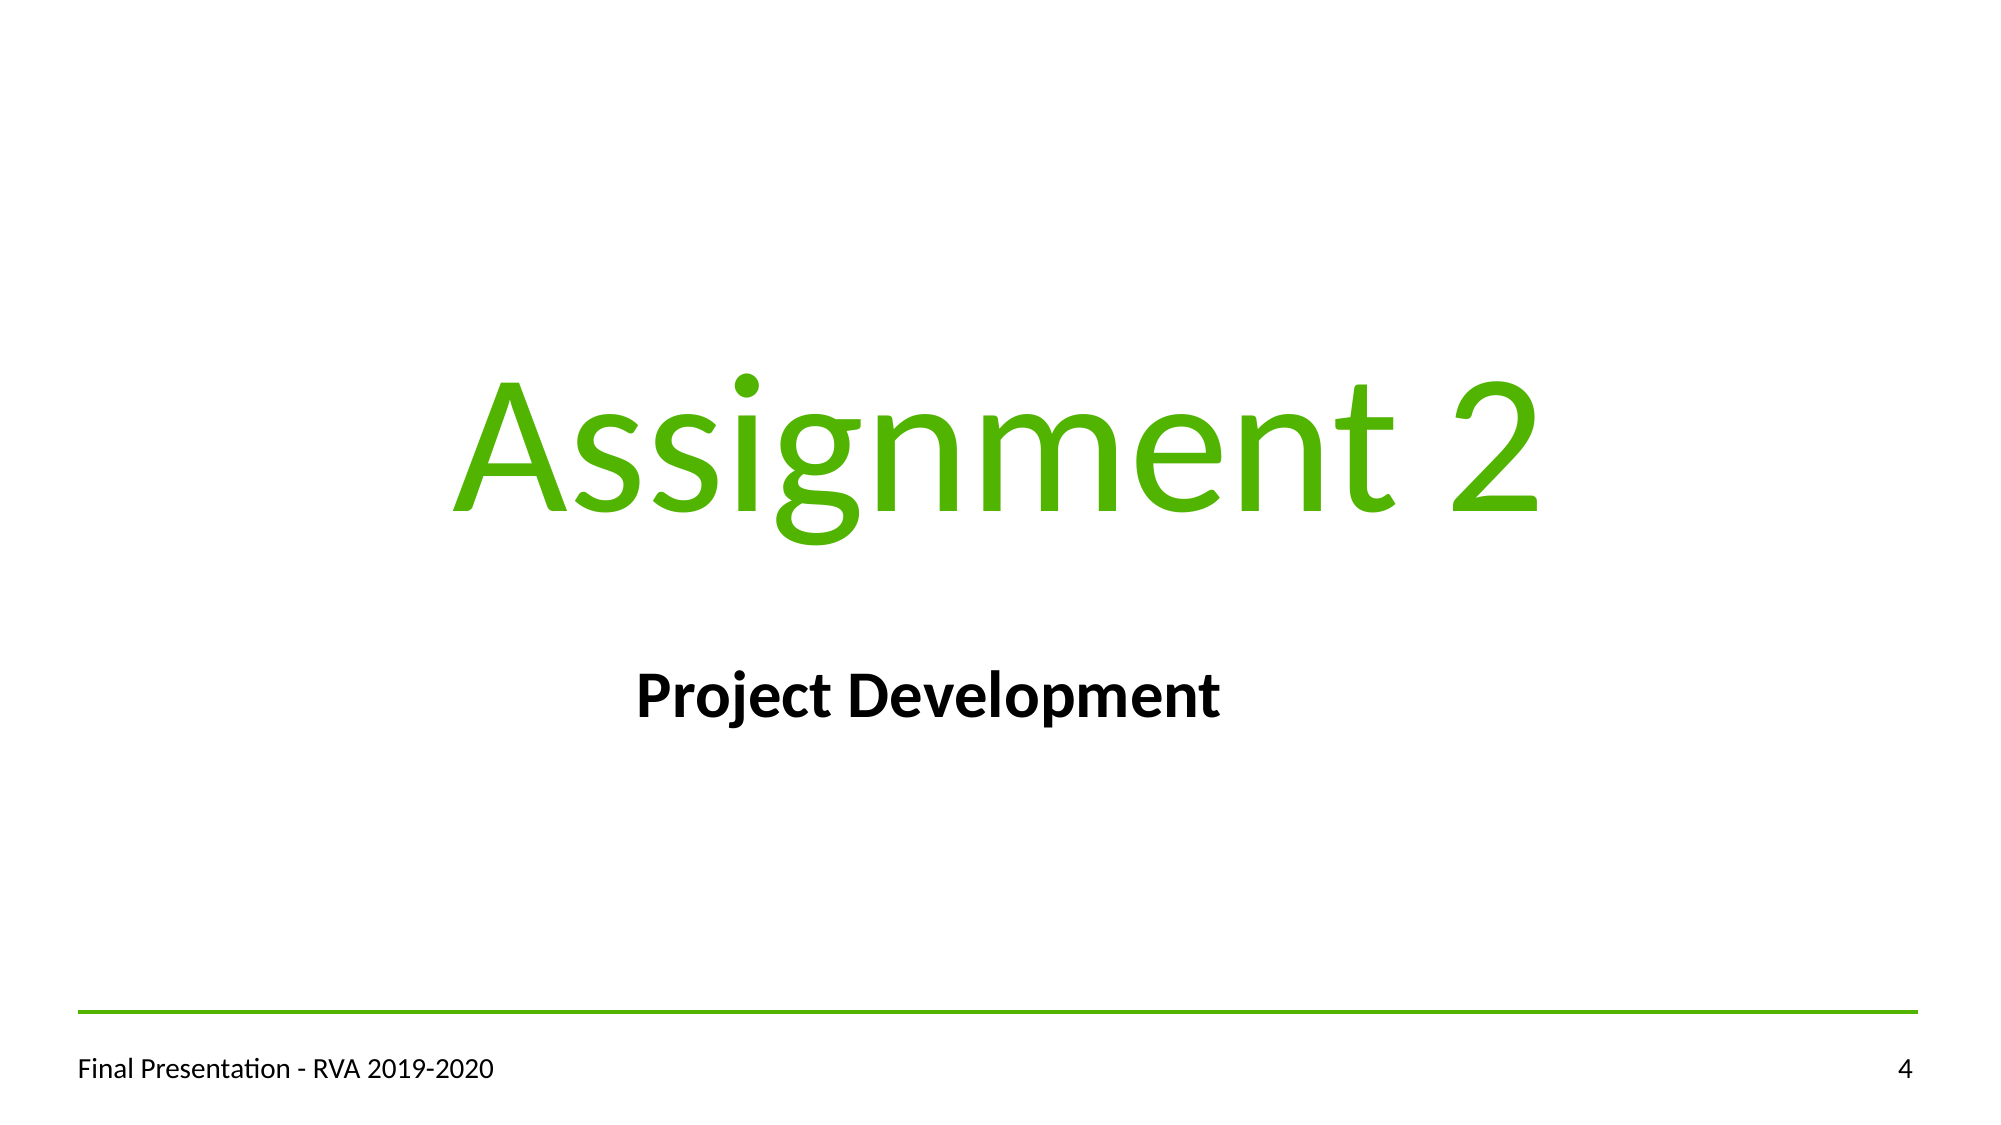

Assignment 2
Project Development
Final Presentation - RVA 2019-2020
4